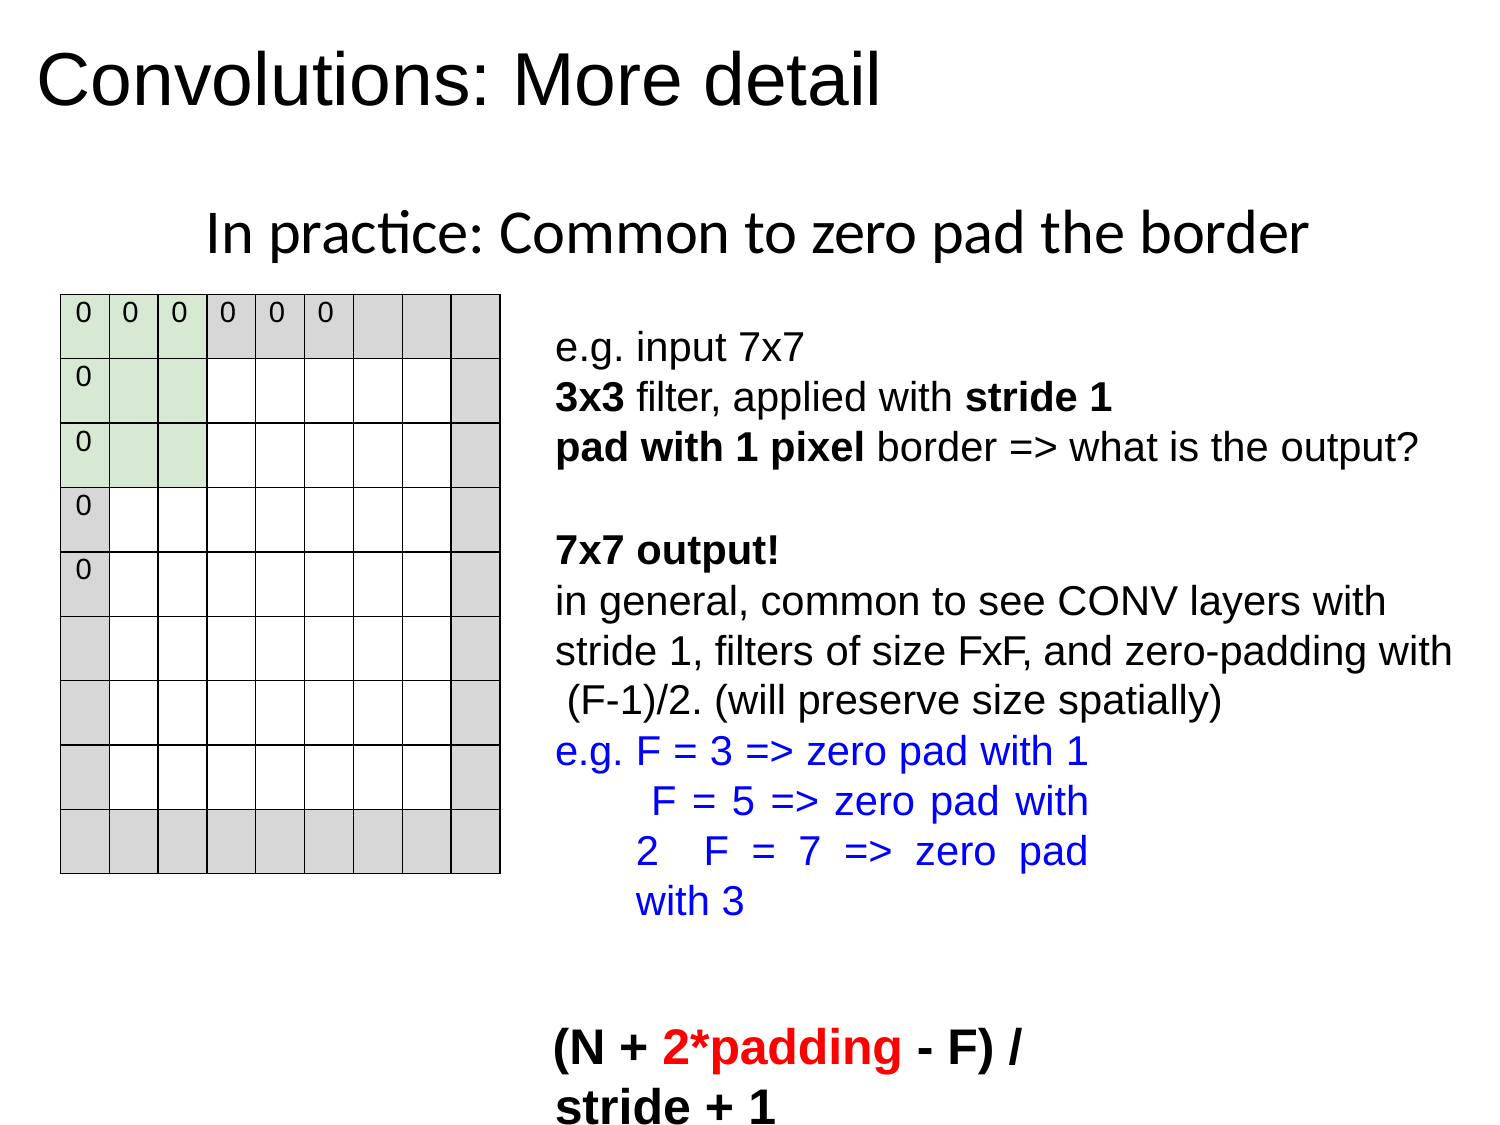

# Convolutions: More detail
In practice: Common to zero pad the border
| 0 | 0 | 0 | 0 | 0 | 0 |  |  |  |
| --- | --- | --- | --- | --- | --- | --- | --- | --- |
| 0 |  |  |  |  |  |  |  |  |
| 0 |  |  |  |  |  |  |  |  |
| 0 |  |  |  |  |  |  |  |  |
| 0 |  |  |  |  |  |  |  |  |
|  |  |  |  |  |  |  |  |  |
|  |  |  |  |  |  |  |  |  |
|  |  |  |  |  |  |  |  |  |
|  |  |  |  |  |  |  |  |  |
e.g. input 7x7
3x3 filter, applied with stride 1
pad with 1 pixel border => what is the output?

7x7 output!
in general, common to see CONV layers with  stride 1, filters of size FxF, and zero-padding with  (F-1)/2. (will preserve size spatially)
e.g. F = 3 => zero pad with 1  F = 5 => zero pad with 2  F = 7 => zero pad with 3

(N + 2*padding - F) / stride + 1